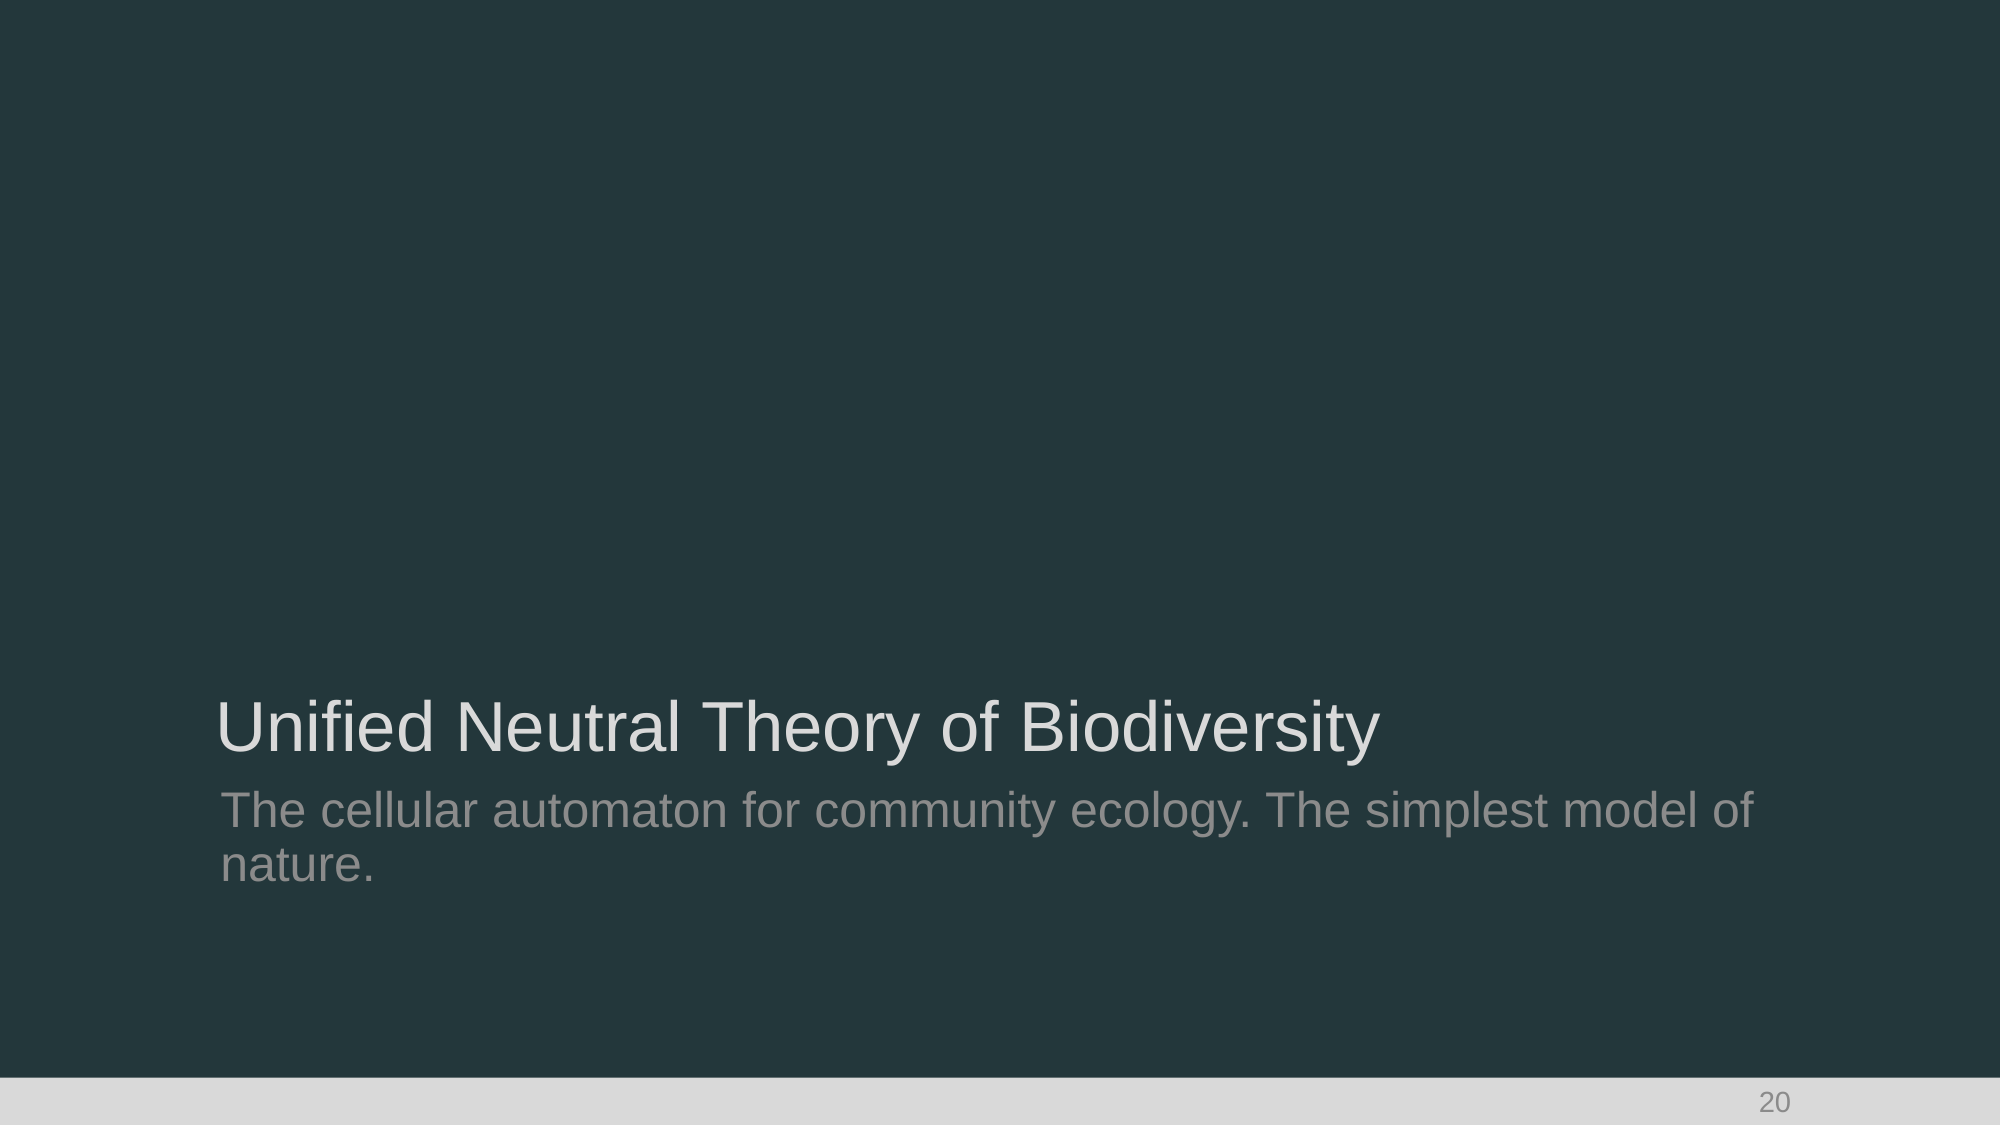

# Unified Neutral Theory of Biodiversity
The cellular automaton for community ecology. The simplest model of nature.

20